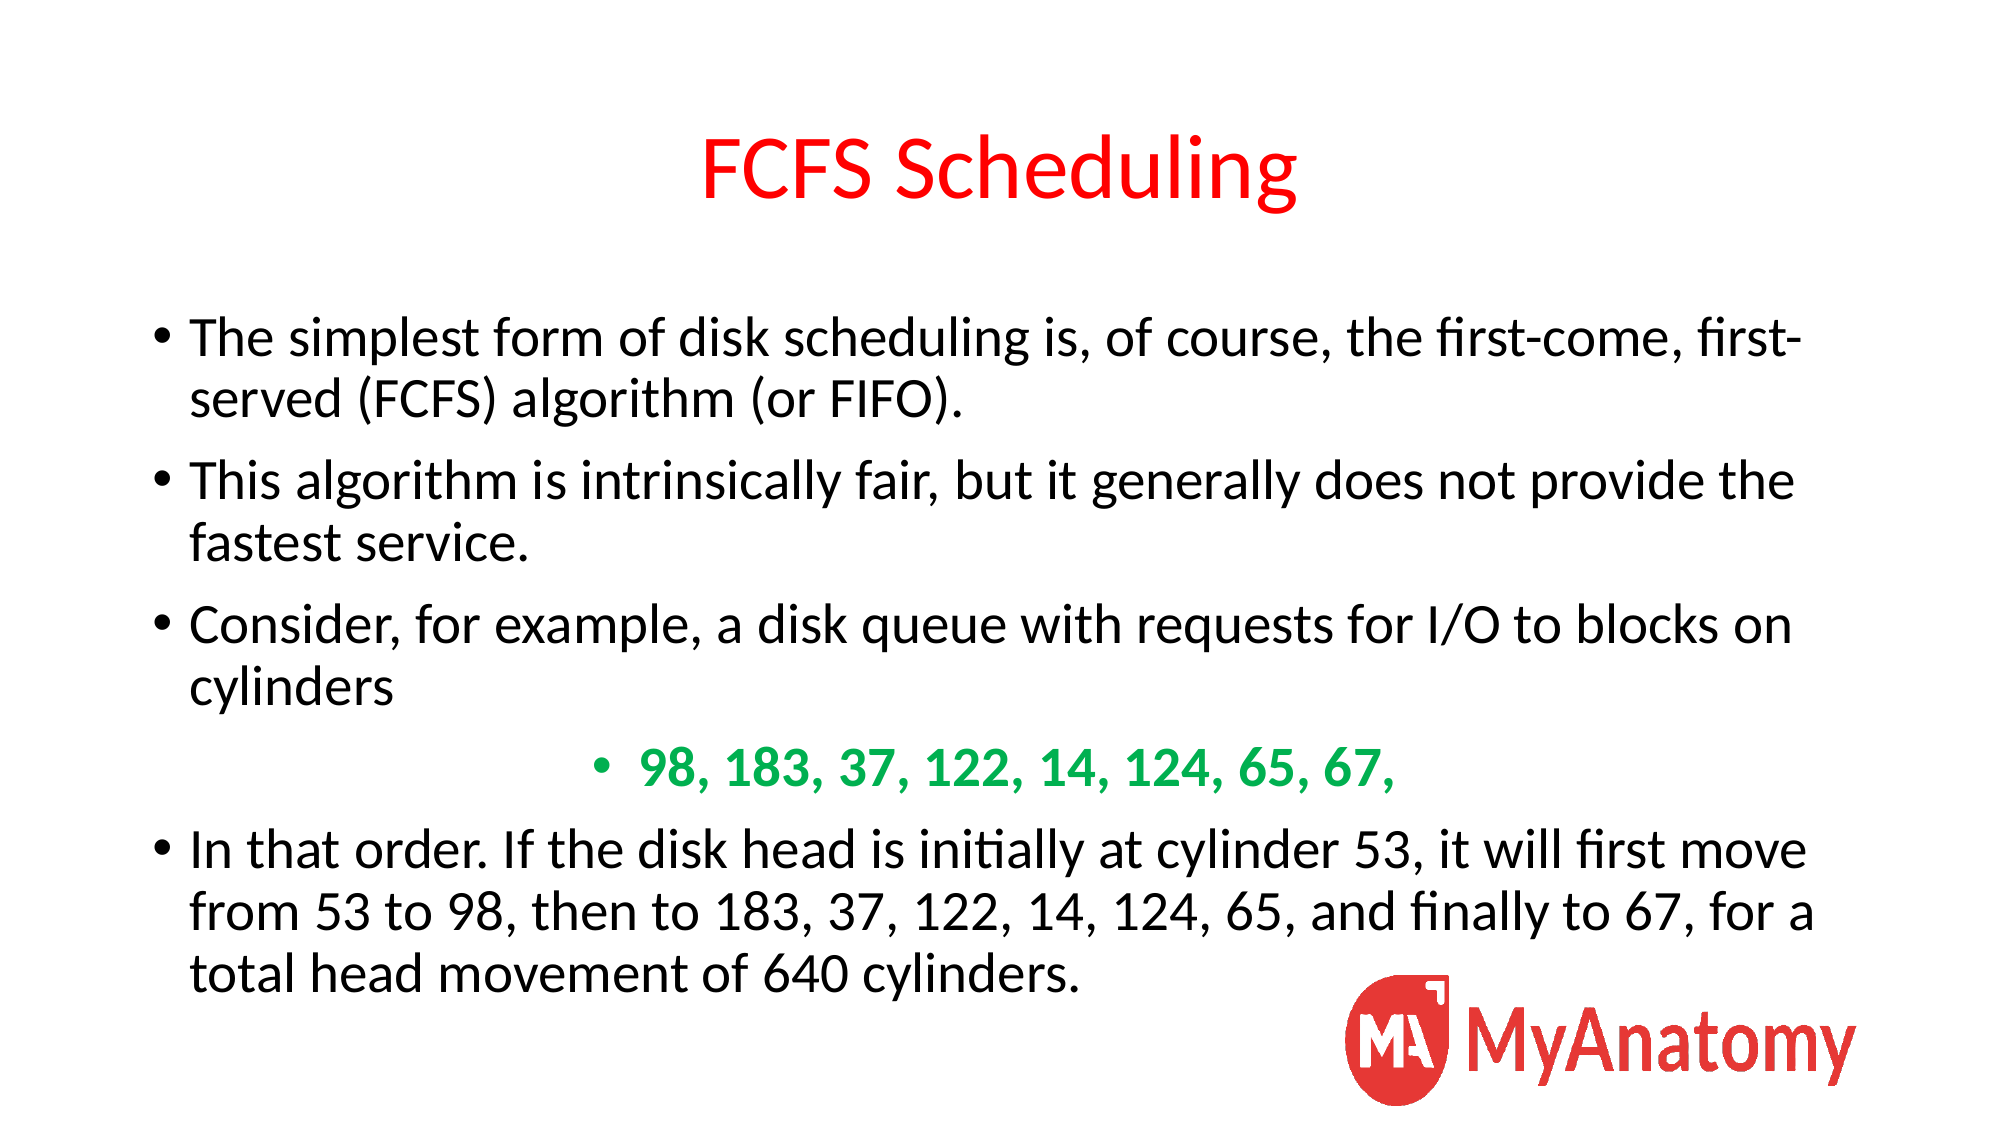

# FCFS Scheduling
The simplest form of disk scheduling is, of course, the first-come, first-served (FCFS) algorithm (or FIFO).
This algorithm is intrinsically fair, but it generally does not provide the fastest service.
Consider, for example, a disk queue with requests for I/O to blocks on cylinders
98, 183, 37, 122, 14, 124, 65, 67,
In that order. If the disk head is initially at cylinder 53, it will first move from 53 to 98, then to 183, 37, 122, 14, 124, 65, and finally to 67, for a total head movement of 640 cylinders.